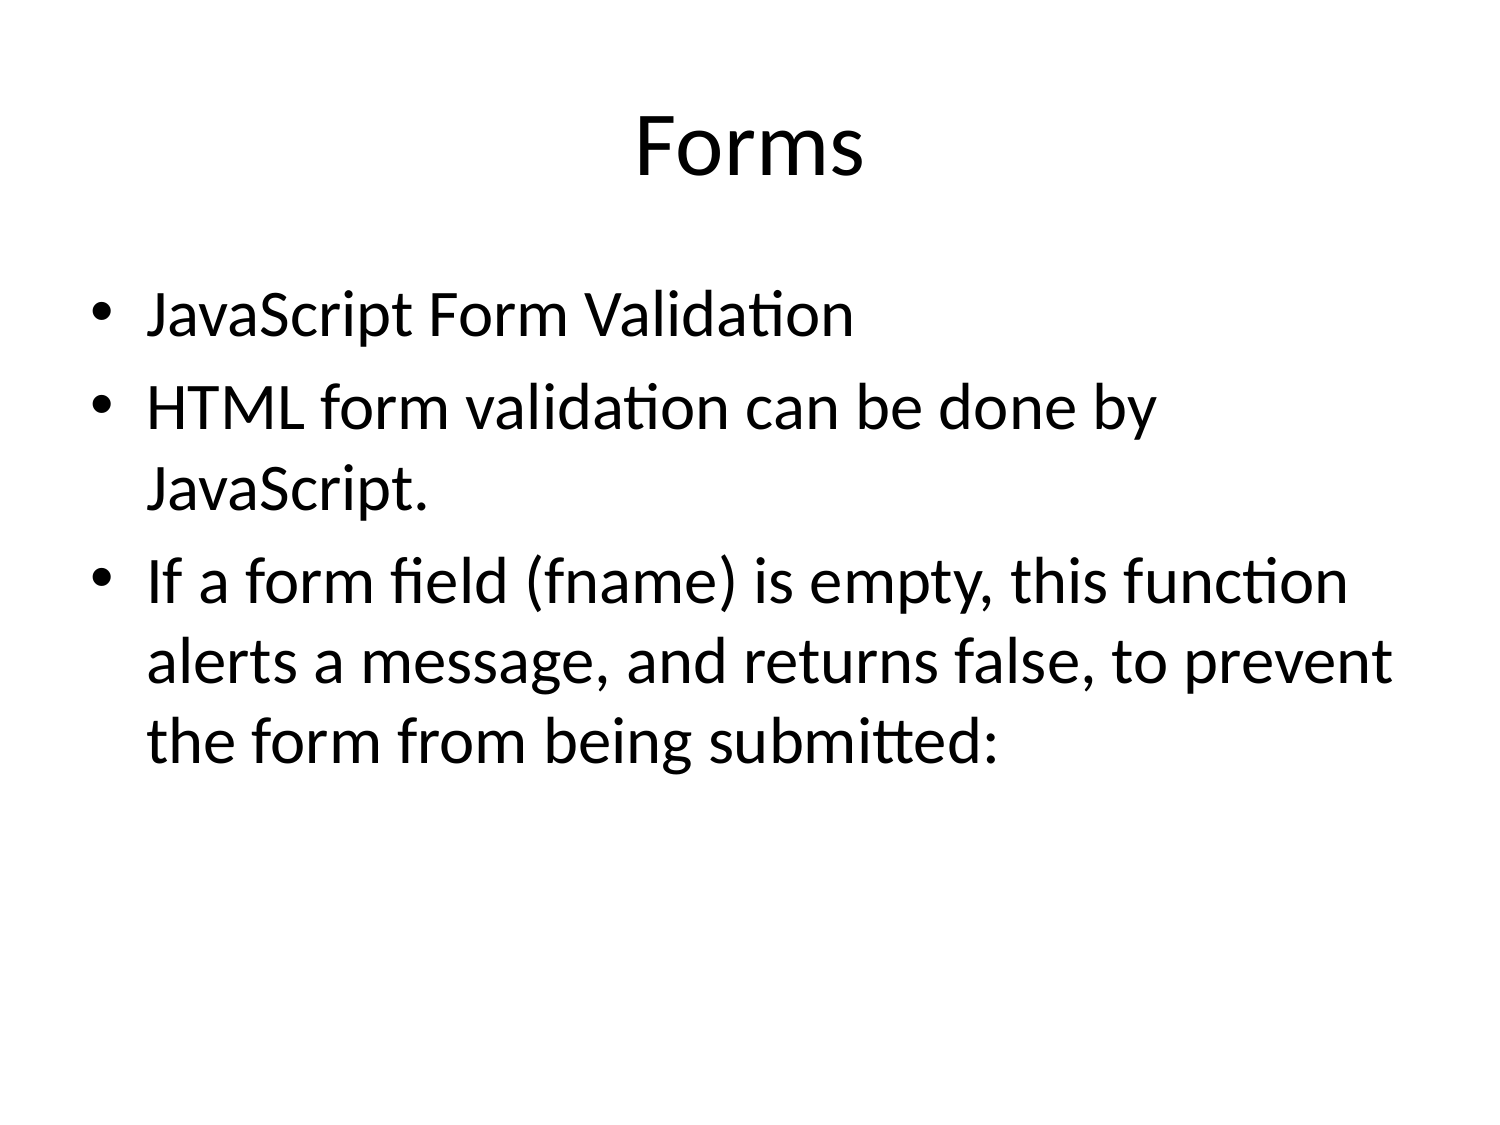

# Forms
JavaScript Form Validation
HTML form validation can be done by JavaScript.
If a form field (fname) is empty, this function alerts a message, and returns false, to prevent the form from being submitted: